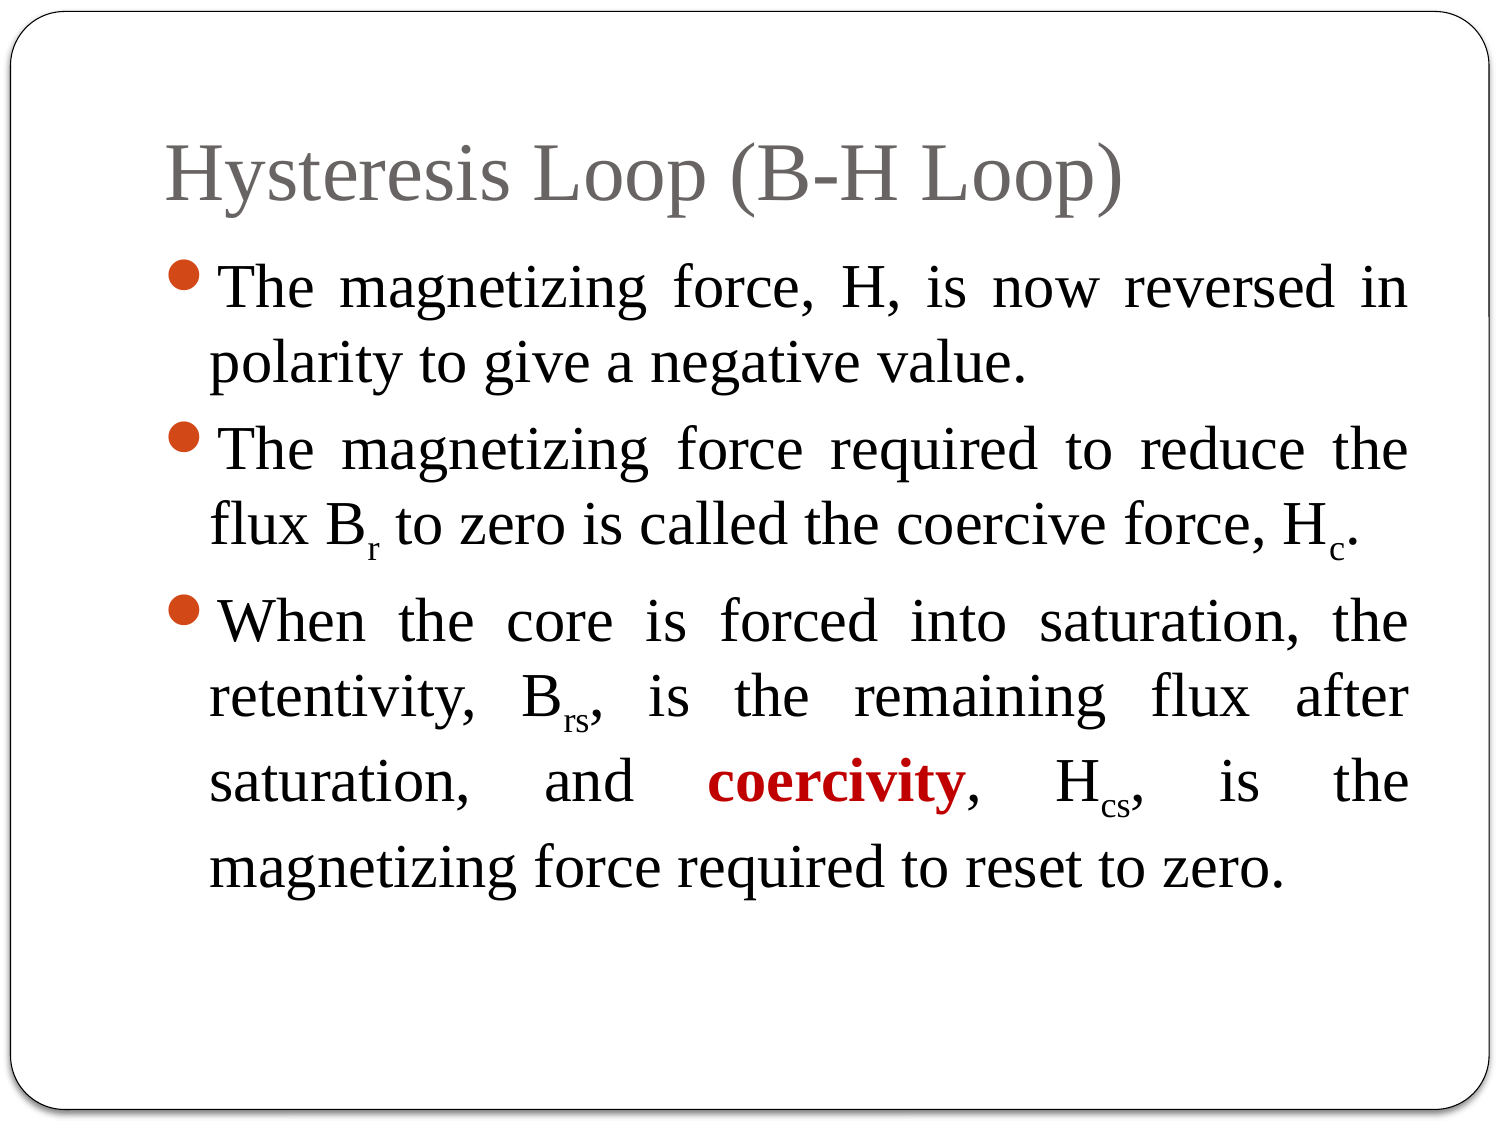

# Hysteresis Loop (B-H Loop)
The magnetizing force, H, is now reversed in polarity to give a negative value.
The magnetizing force required to reduce the flux Br to zero is called the coercive force, Hc.
When the core is forced into saturation, the retentivity, Brs, is the remaining flux after saturation, and coercivity, Hcs, is the magnetizing force required to reset to zero.